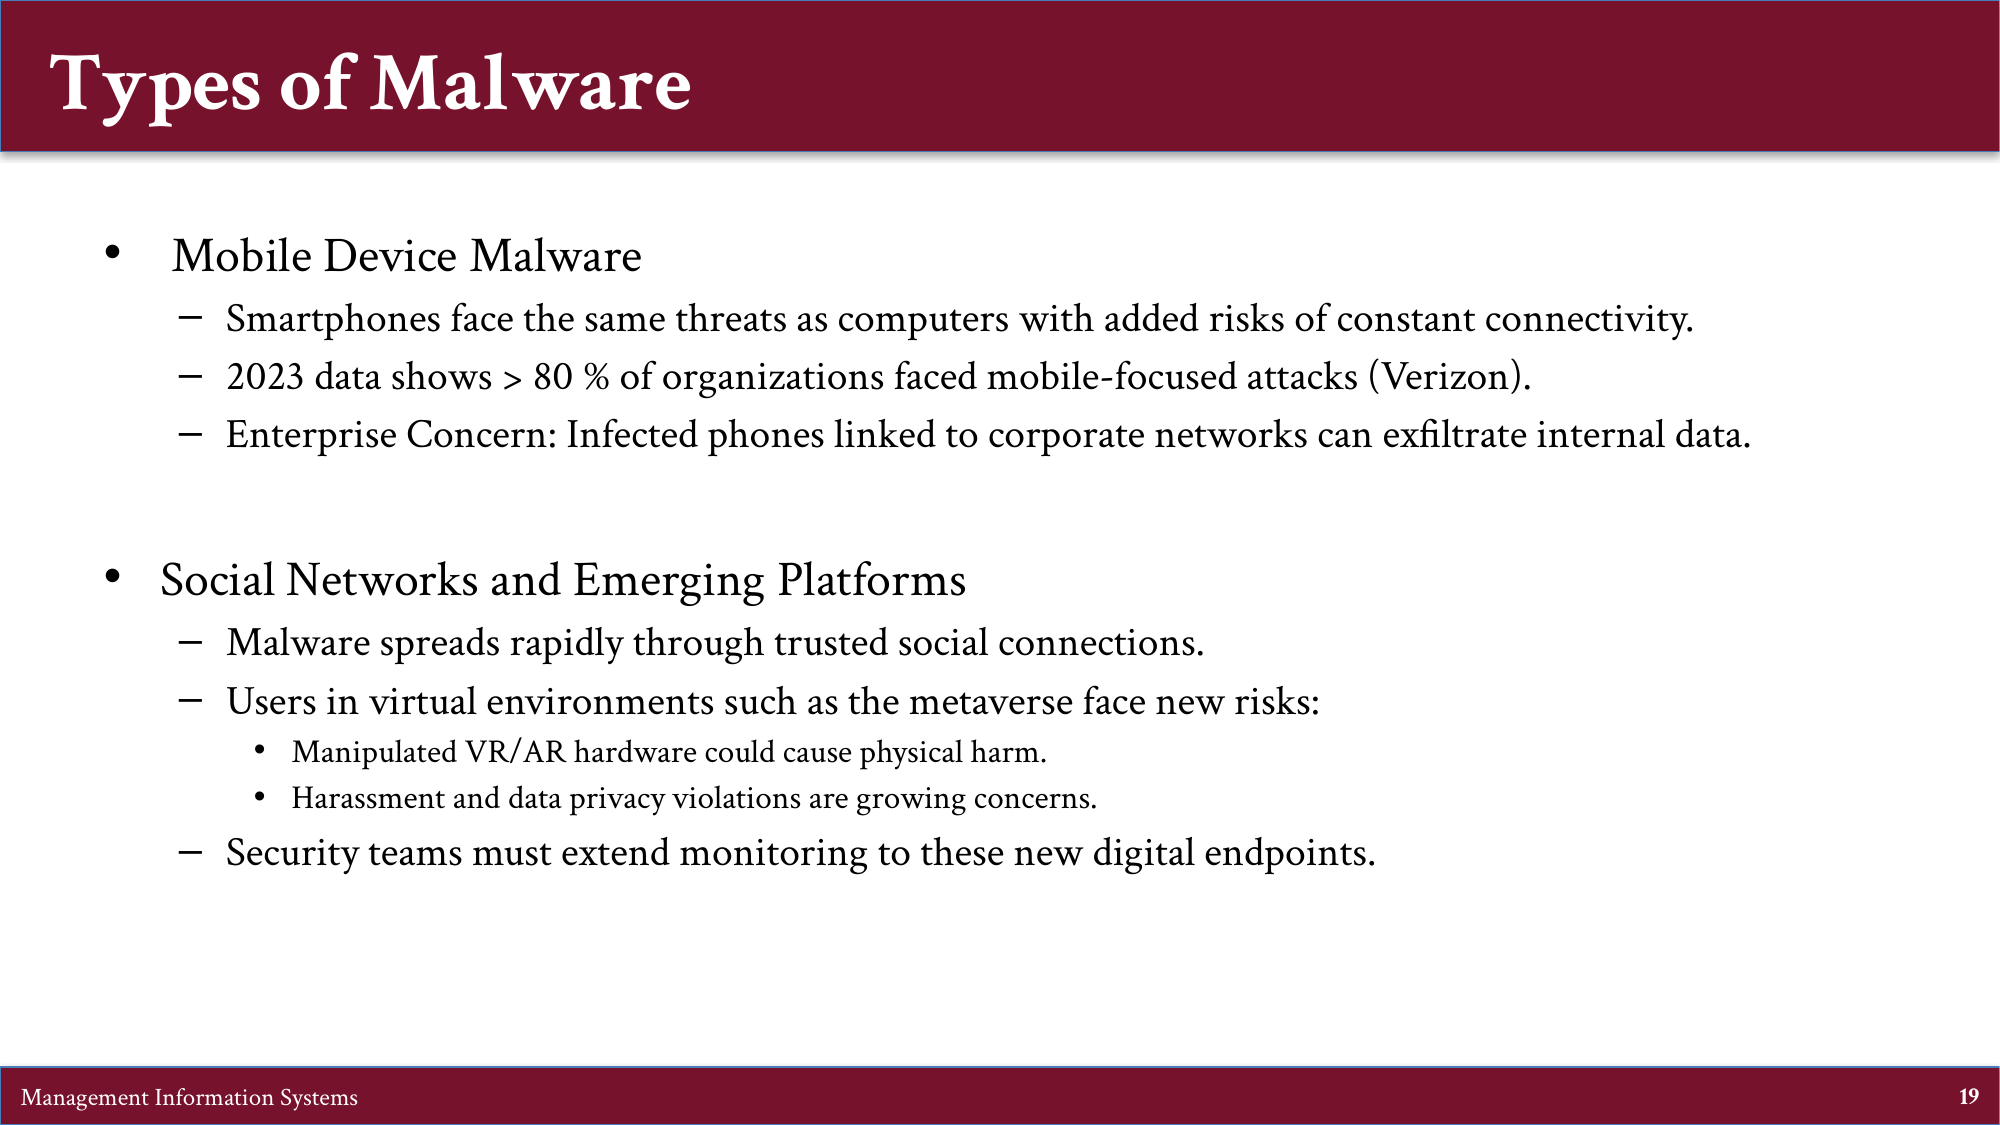

# Types of Malware
 Mobile Device Malware
Smartphones face the same threats as computers with added risks of constant connectivity.
2023 data shows > 80 % of organizations faced mobile-focused attacks (Verizon).
Enterprise Concern: Infected phones linked to corporate networks can exfiltrate internal data.

Social Networks and Emerging Platforms
Malware spreads rapidly through trusted social connections.
Users in virtual environments such as the metaverse face new risks:
Manipulated VR/AR hardware could cause physical harm.
Harassment and data privacy violations are growing concerns.
Security teams must extend monitoring to these new digital endpoints.

 Management Information Systems
19